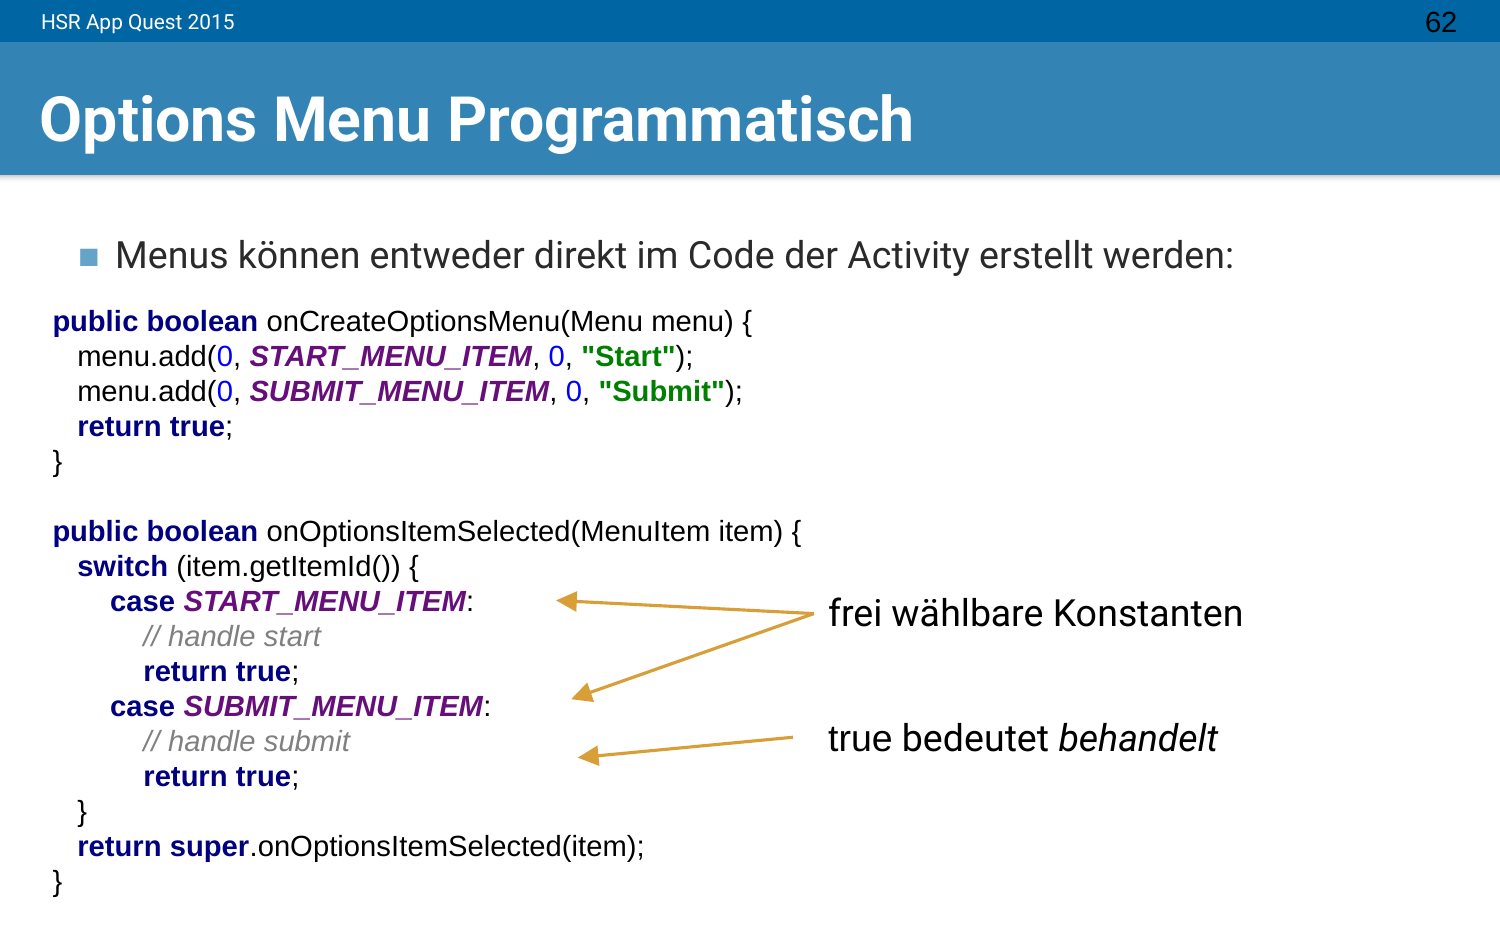

62
# Options Menu Programmatisch
Menus können entweder direkt im Code der Activity erstellt werden:
public boolean onCreateOptionsMenu(Menu menu) {
   menu.add(0, START_MENU_ITEM, 0, "Start");
   menu.add(0, SUBMIT_MENU_ITEM, 0, "Submit");
   return true;
}

public boolean onOptionsItemSelected(MenuItem item) {
   switch (item.getItemId()) {
       case START_MENU_ITEM:
           // handle start
           return true;
       case SUBMIT_MENU_ITEM:
           // handle submit
           return true;
   }
   return super.onOptionsItemSelected(item);
}
frei wählbare Konstanten
true bedeutet behandelt